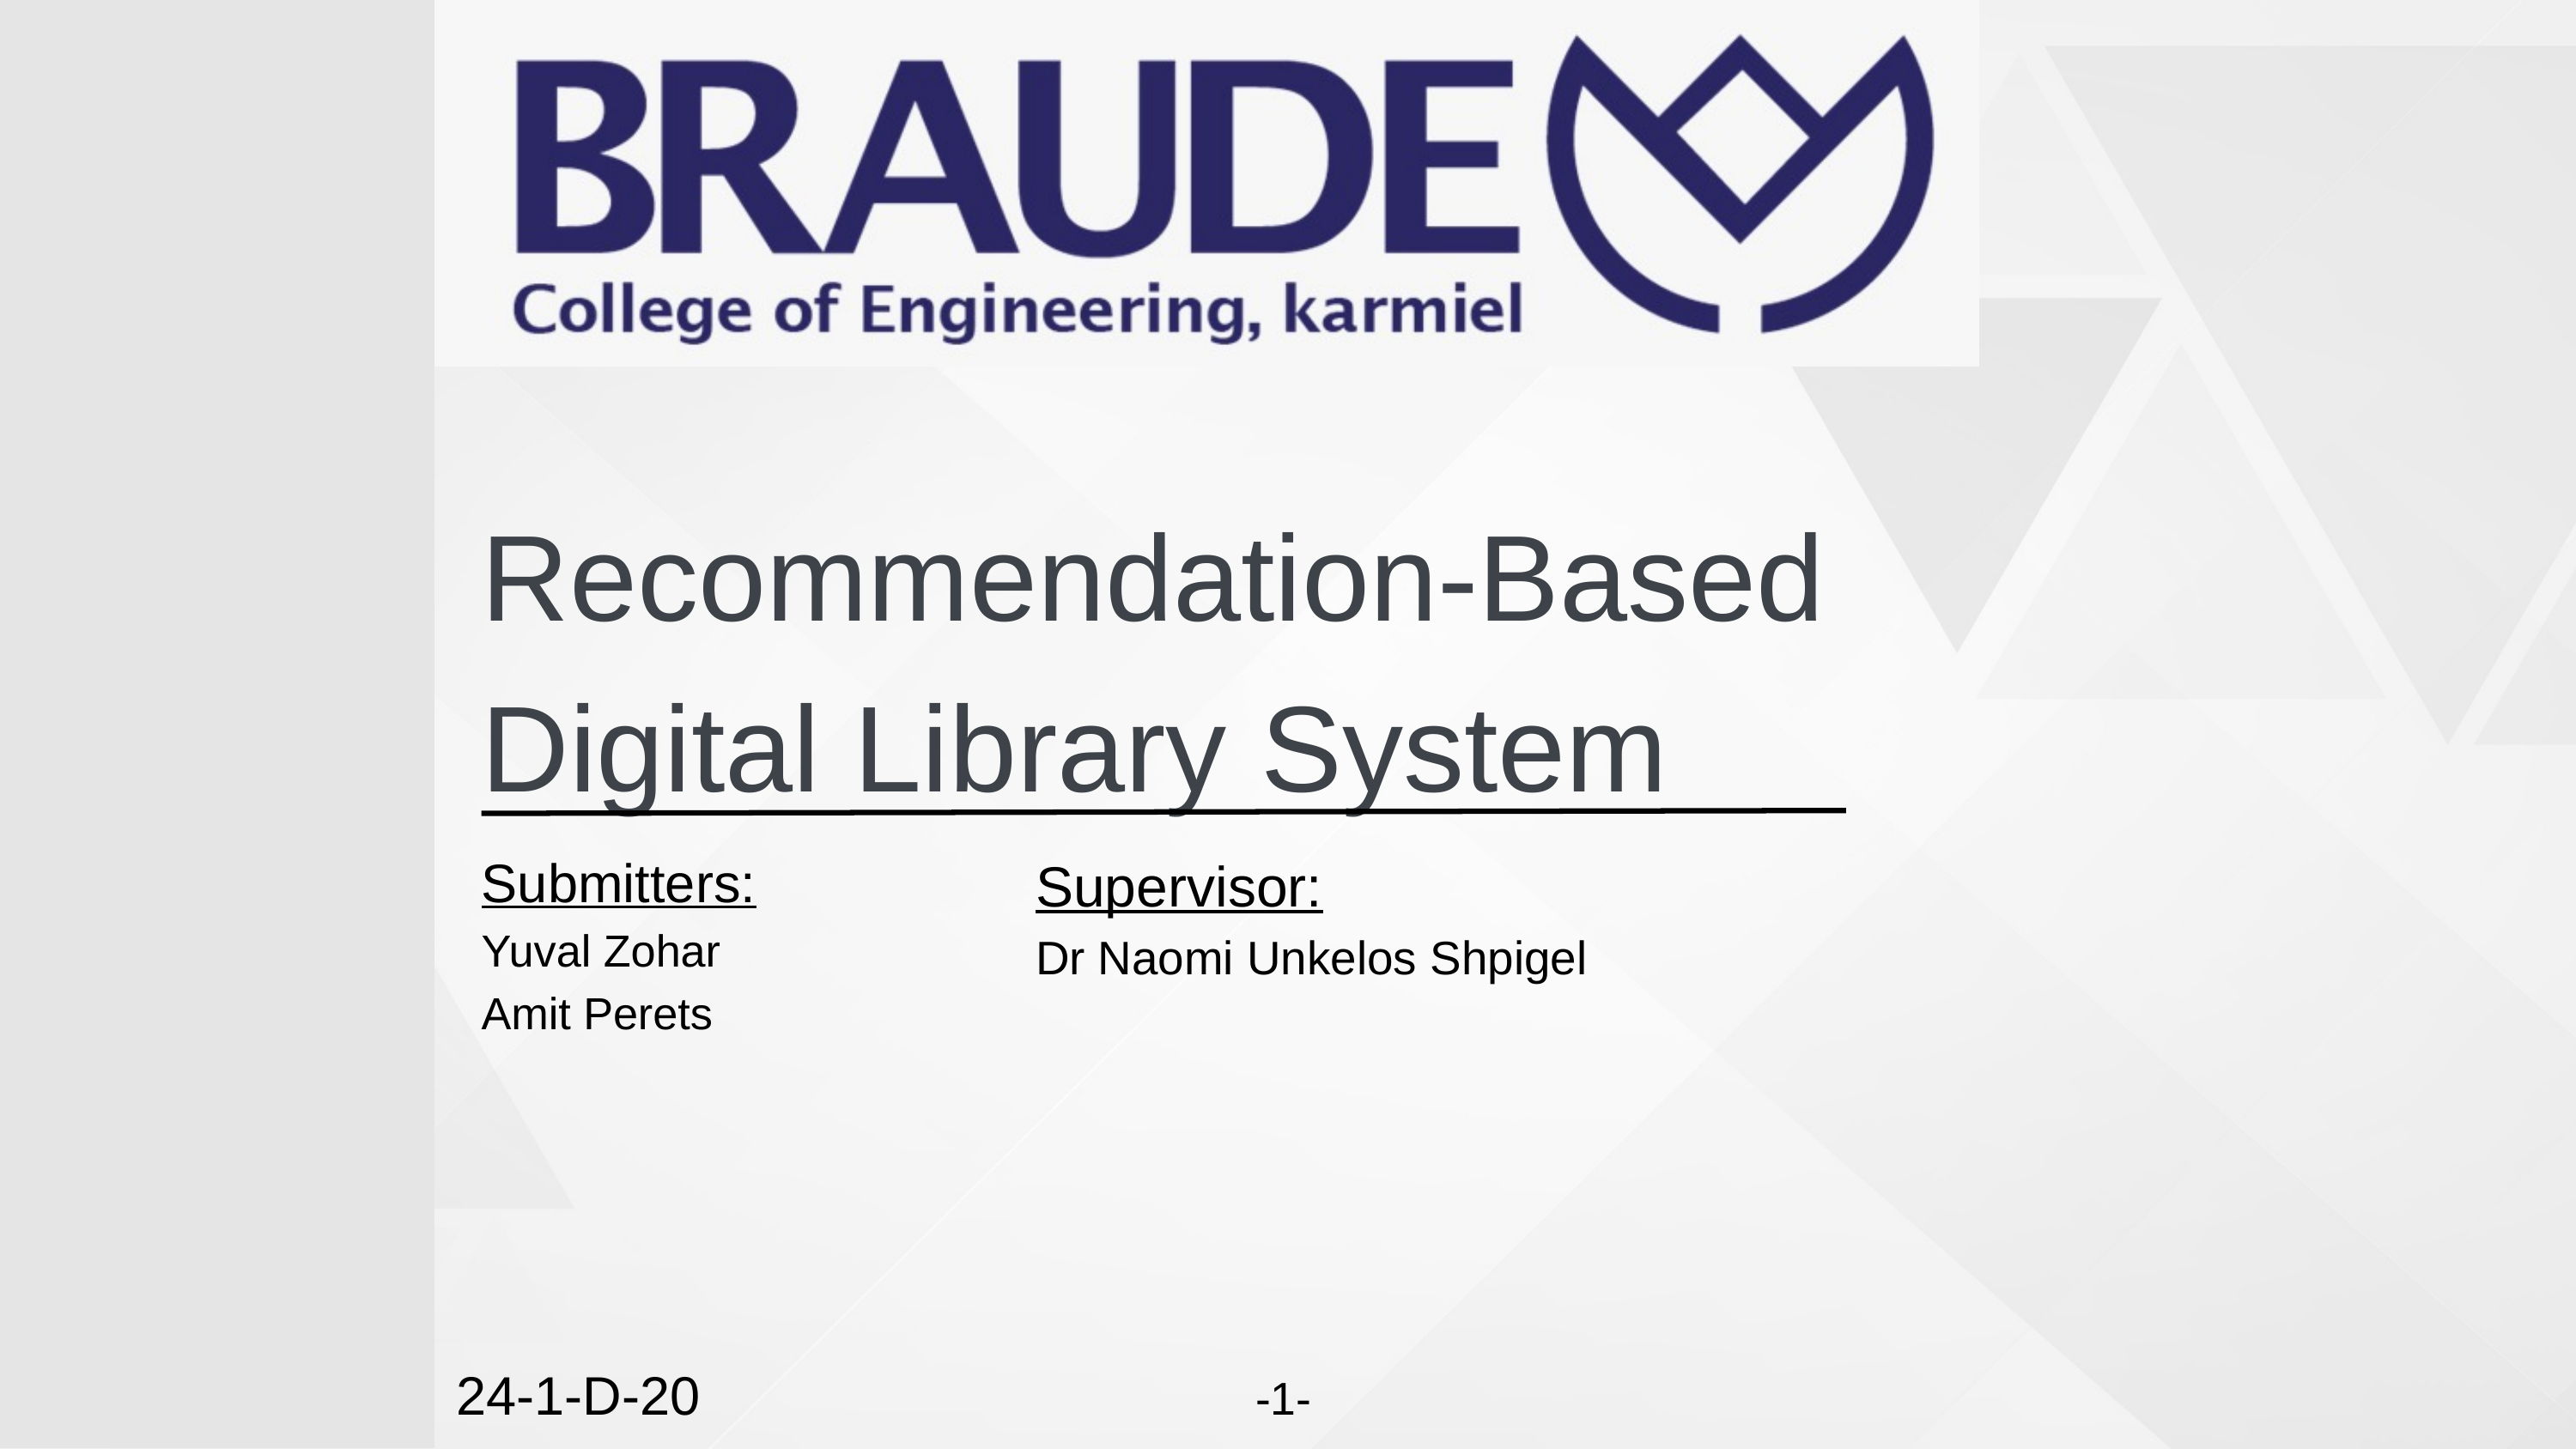

Recommendation-Based
Digital Library System

Submitters:
Yuval Zohar
Amit Perets
Supervisor:
Dr Naomi Unkelos Shpigel
24-1-D-20
-1-